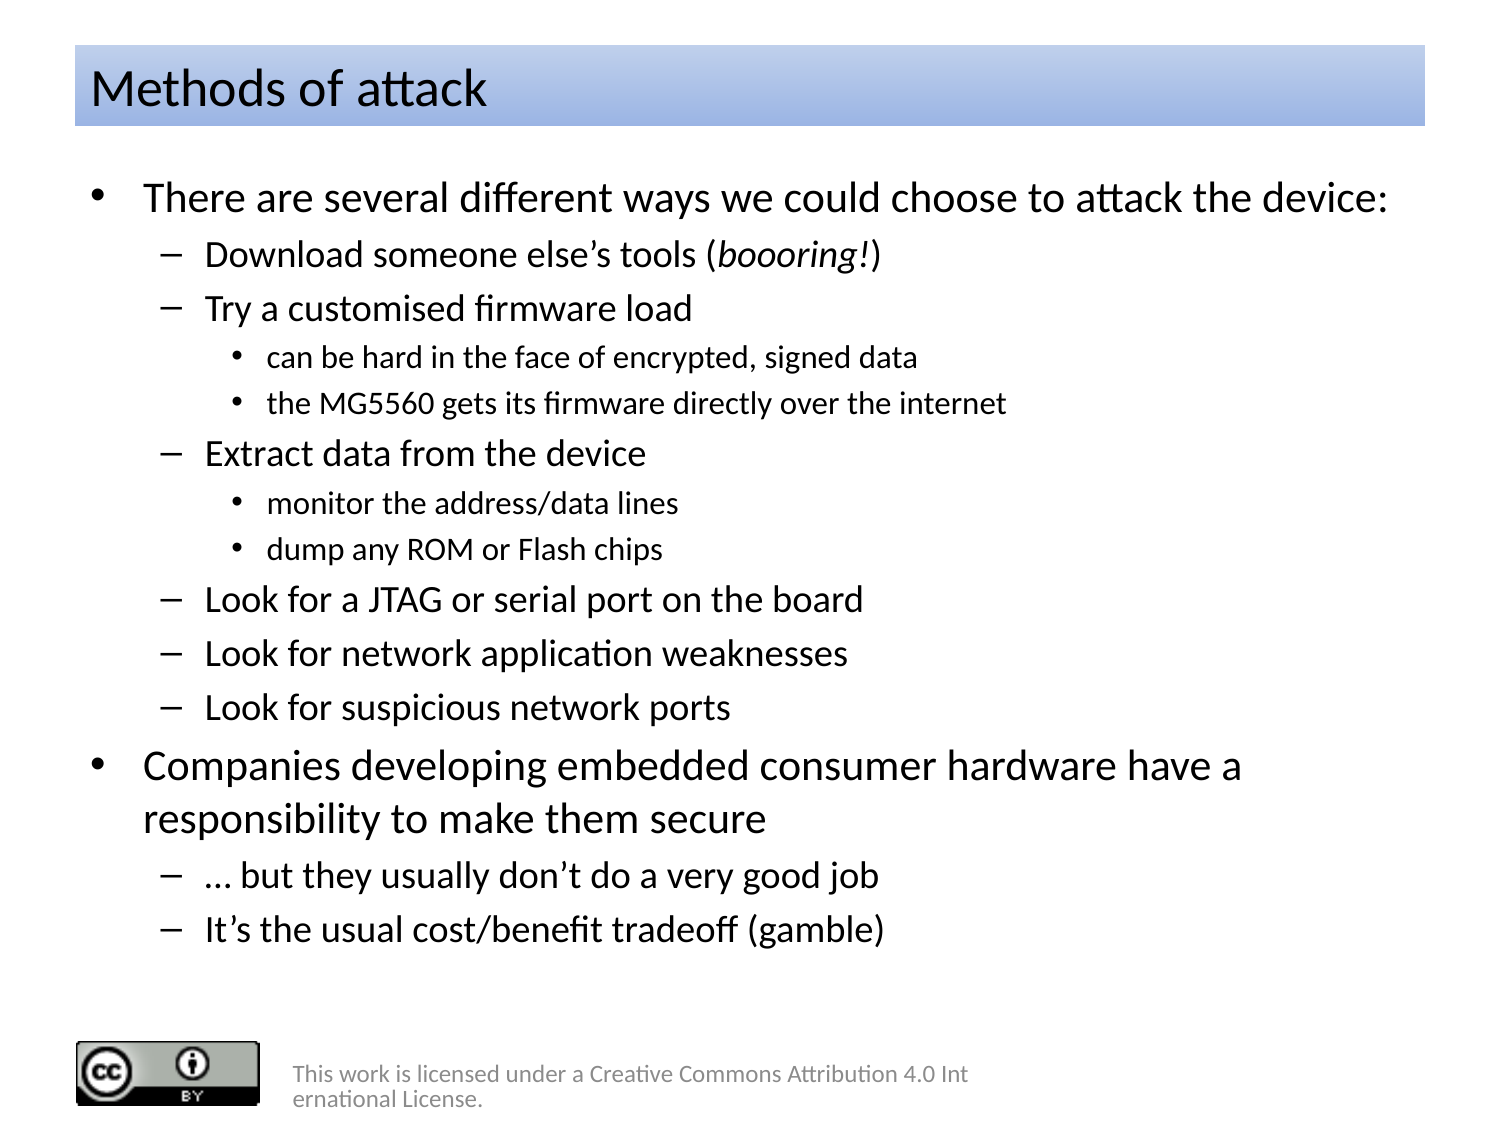

# Methods of attack
There are several different ways we could choose to attack the device:
Download someone else’s tools (boooring!)
Try a customised firmware load
can be hard in the face of encrypted, signed data
the MG5560 gets its firmware directly over the internet
Extract data from the device
monitor the address/data lines
dump any ROM or Flash chips
Look for a JTAG or serial port on the board
Look for network application weaknesses
Look for suspicious network ports
Companies developing embedded consumer hardware have a responsibility to make them secure
… but they usually don’t do a very good job
It’s the usual cost/benefit tradeoff (gamble)

This work is licensed under a Creative Commons Attribution 4.0 International License.